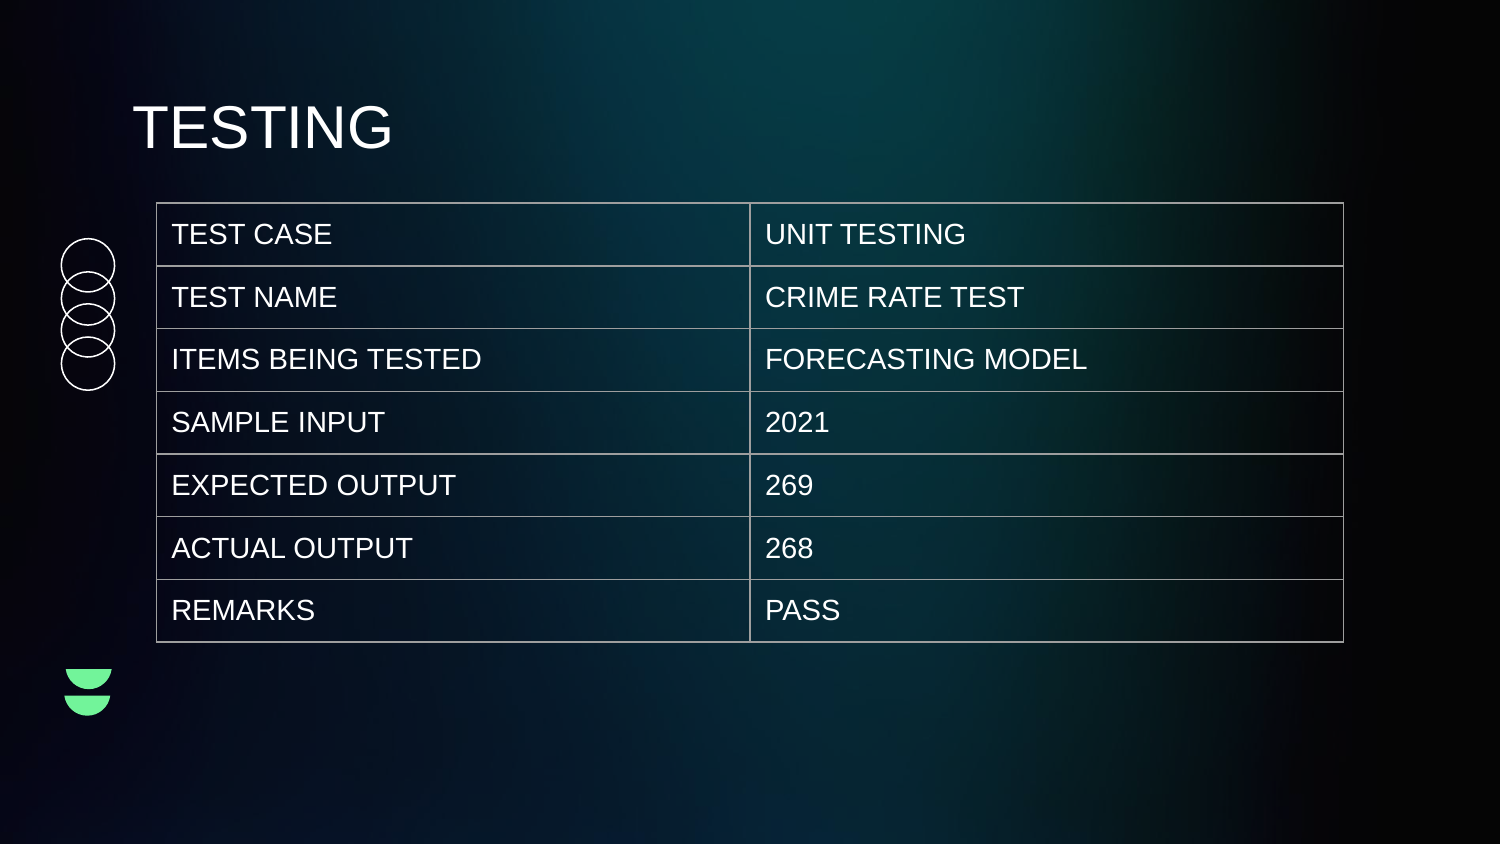

# TESTING
| TEST CASE | UNIT TESTING |
| --- | --- |
| TEST NAME | CRIME RATE TEST |
| ITEMS BEING TESTED | FORECASTING MODEL |
| SAMPLE INPUT | 2021 |
| EXPECTED OUTPUT | 269 |
| ACTUAL OUTPUT | 268 |
| REMARKS | PASS |